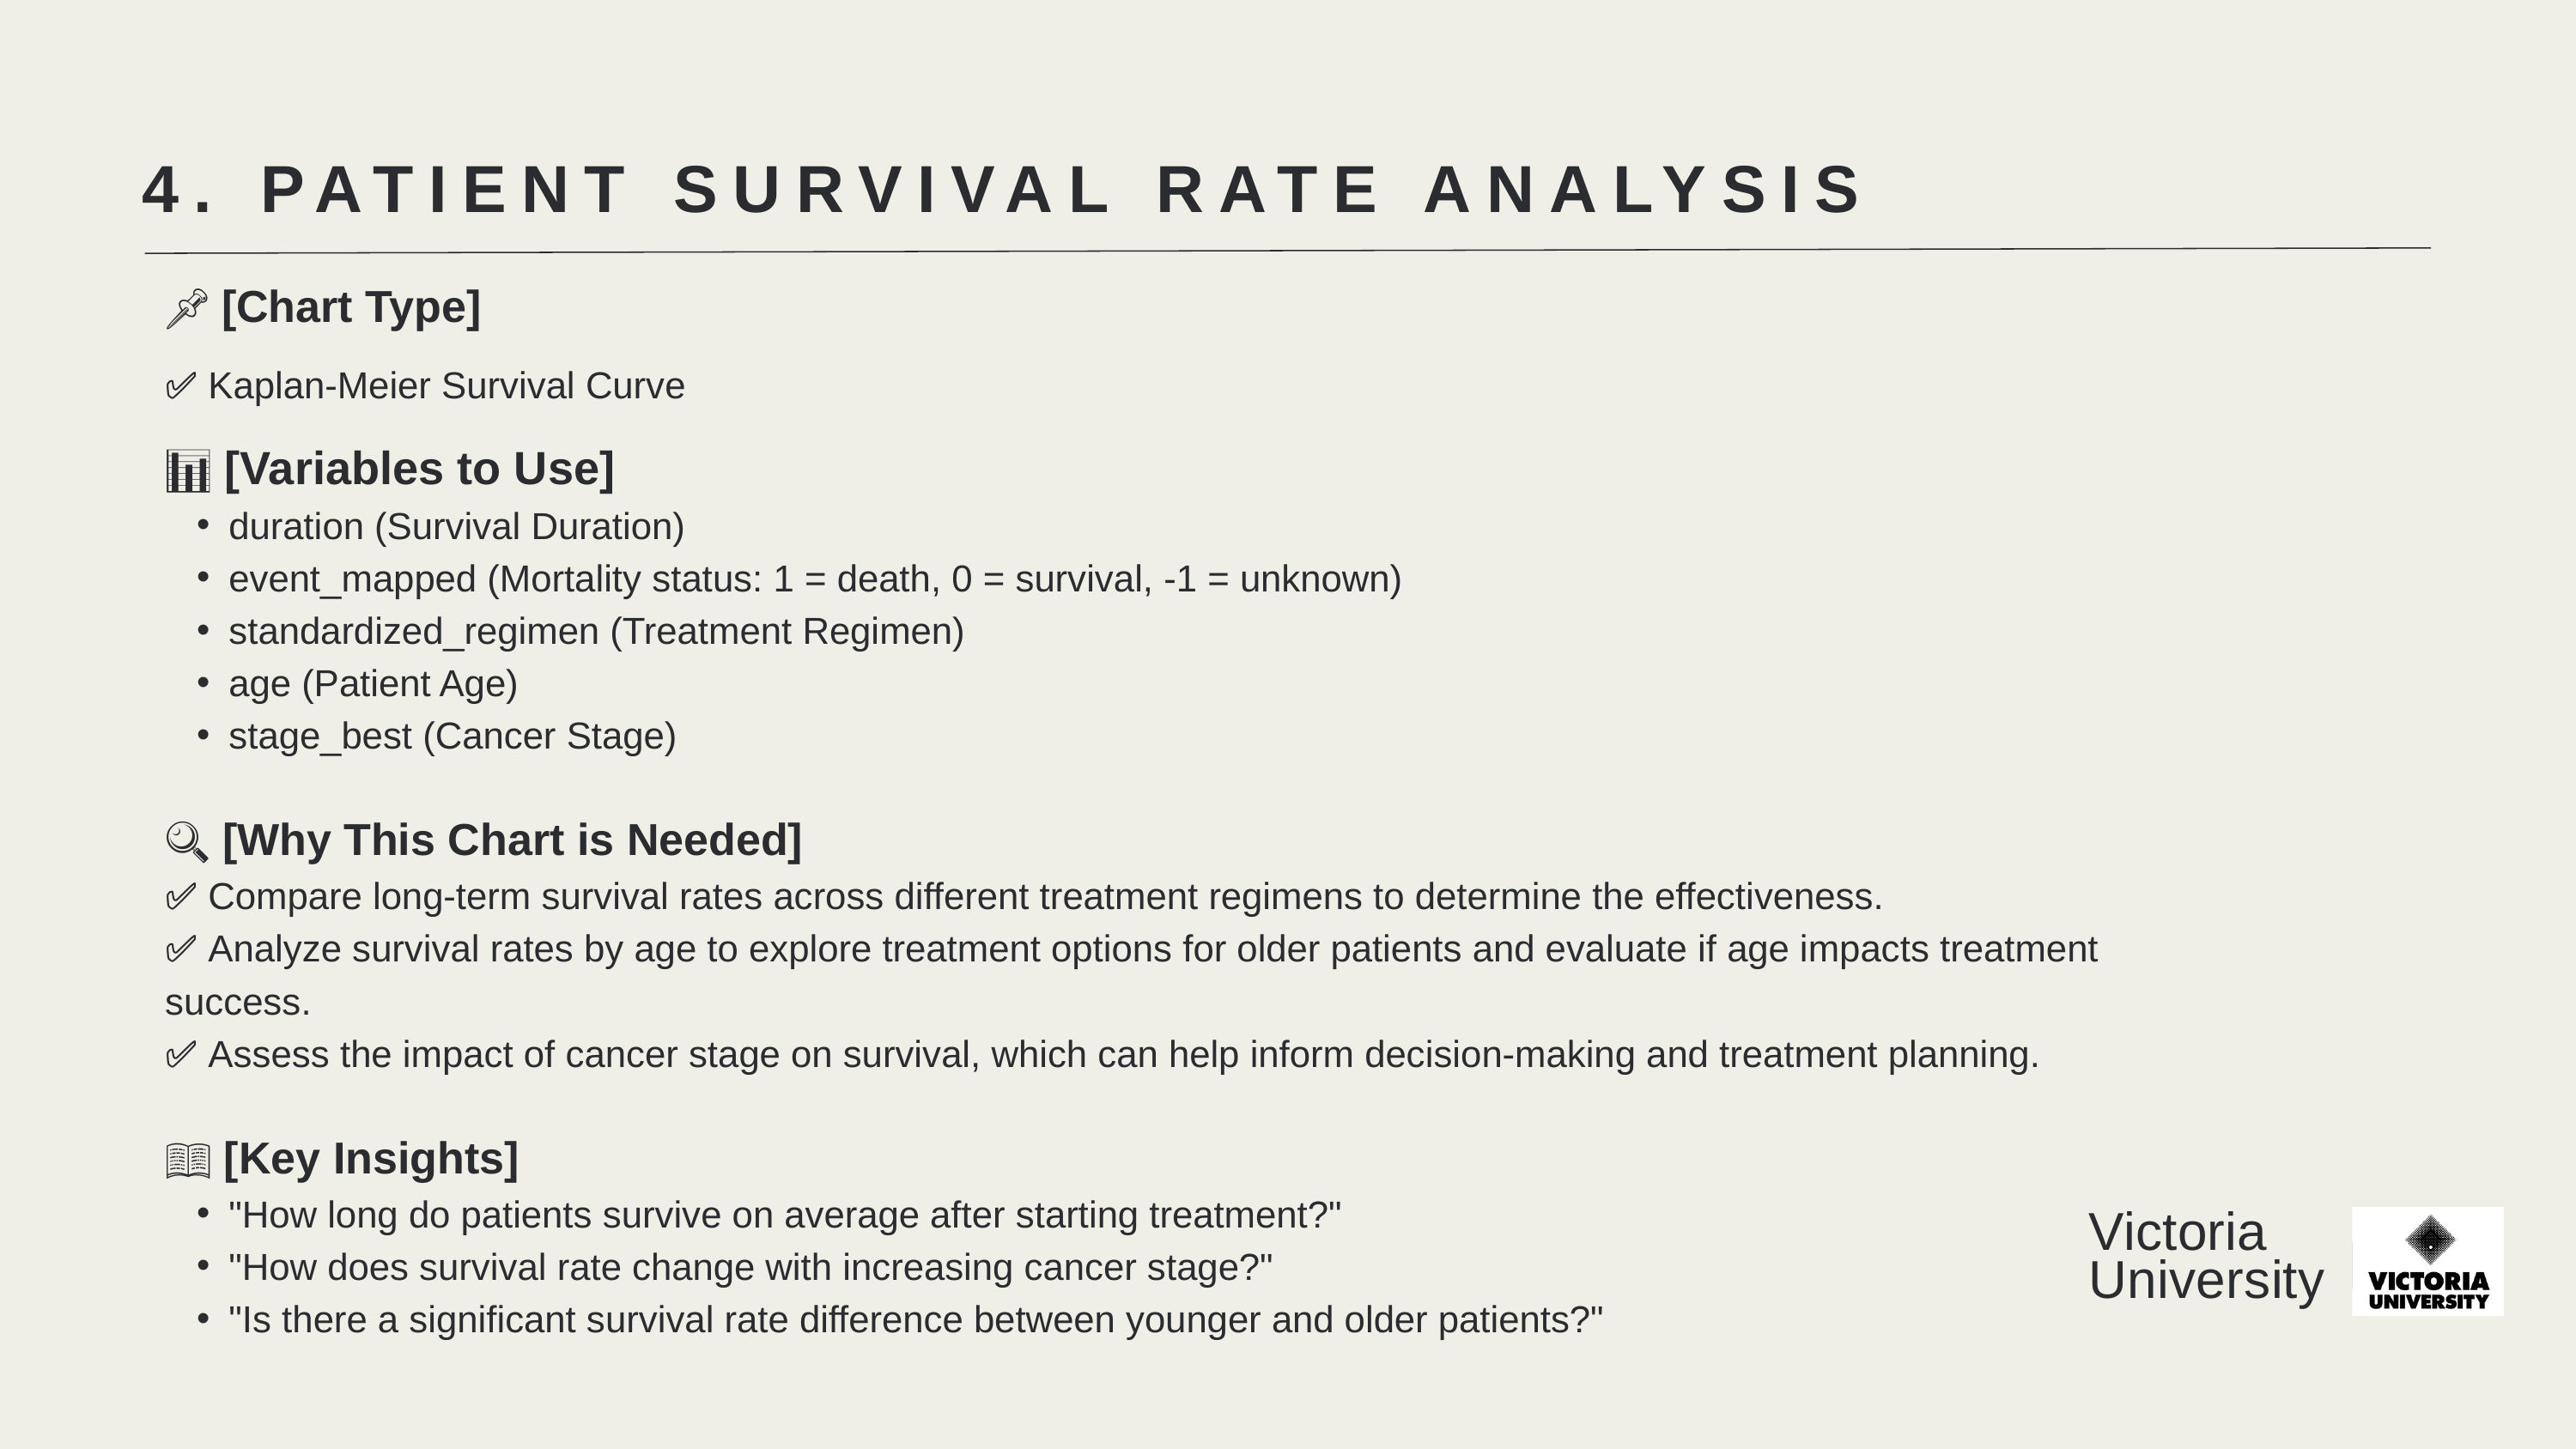

4. PATIENT SURVIVAL RATE ANALYSIS

📌 [Chart Type]

✅ Kaplan-Meier Survival Curve

📊 [Variables to Use]
duration (Survival Duration)
event_mapped (Mortality status: 1 = death, 0 = survival, -1 = unknown)
standardized_regimen (Treatment Regimen)
age (Patient Age)
stage_best (Cancer Stage)

🔍 [Why This Chart is Needed]
✅ Compare long-term survival rates across different treatment regimens to determine the effectiveness.
✅ Analyze survival rates by age to explore treatment options for older patients and evaluate if age impacts treatment success.
✅ Assess the impact of cancer stage on survival, which can help inform decision-making and treatment planning.

📖 [Key Insights]
"How long do patients survive on average after starting treatment?"
"How does survival rate change with increasing cancer stage?"
"Is there a significant survival rate difference between younger and older patients?"

Victoria
University